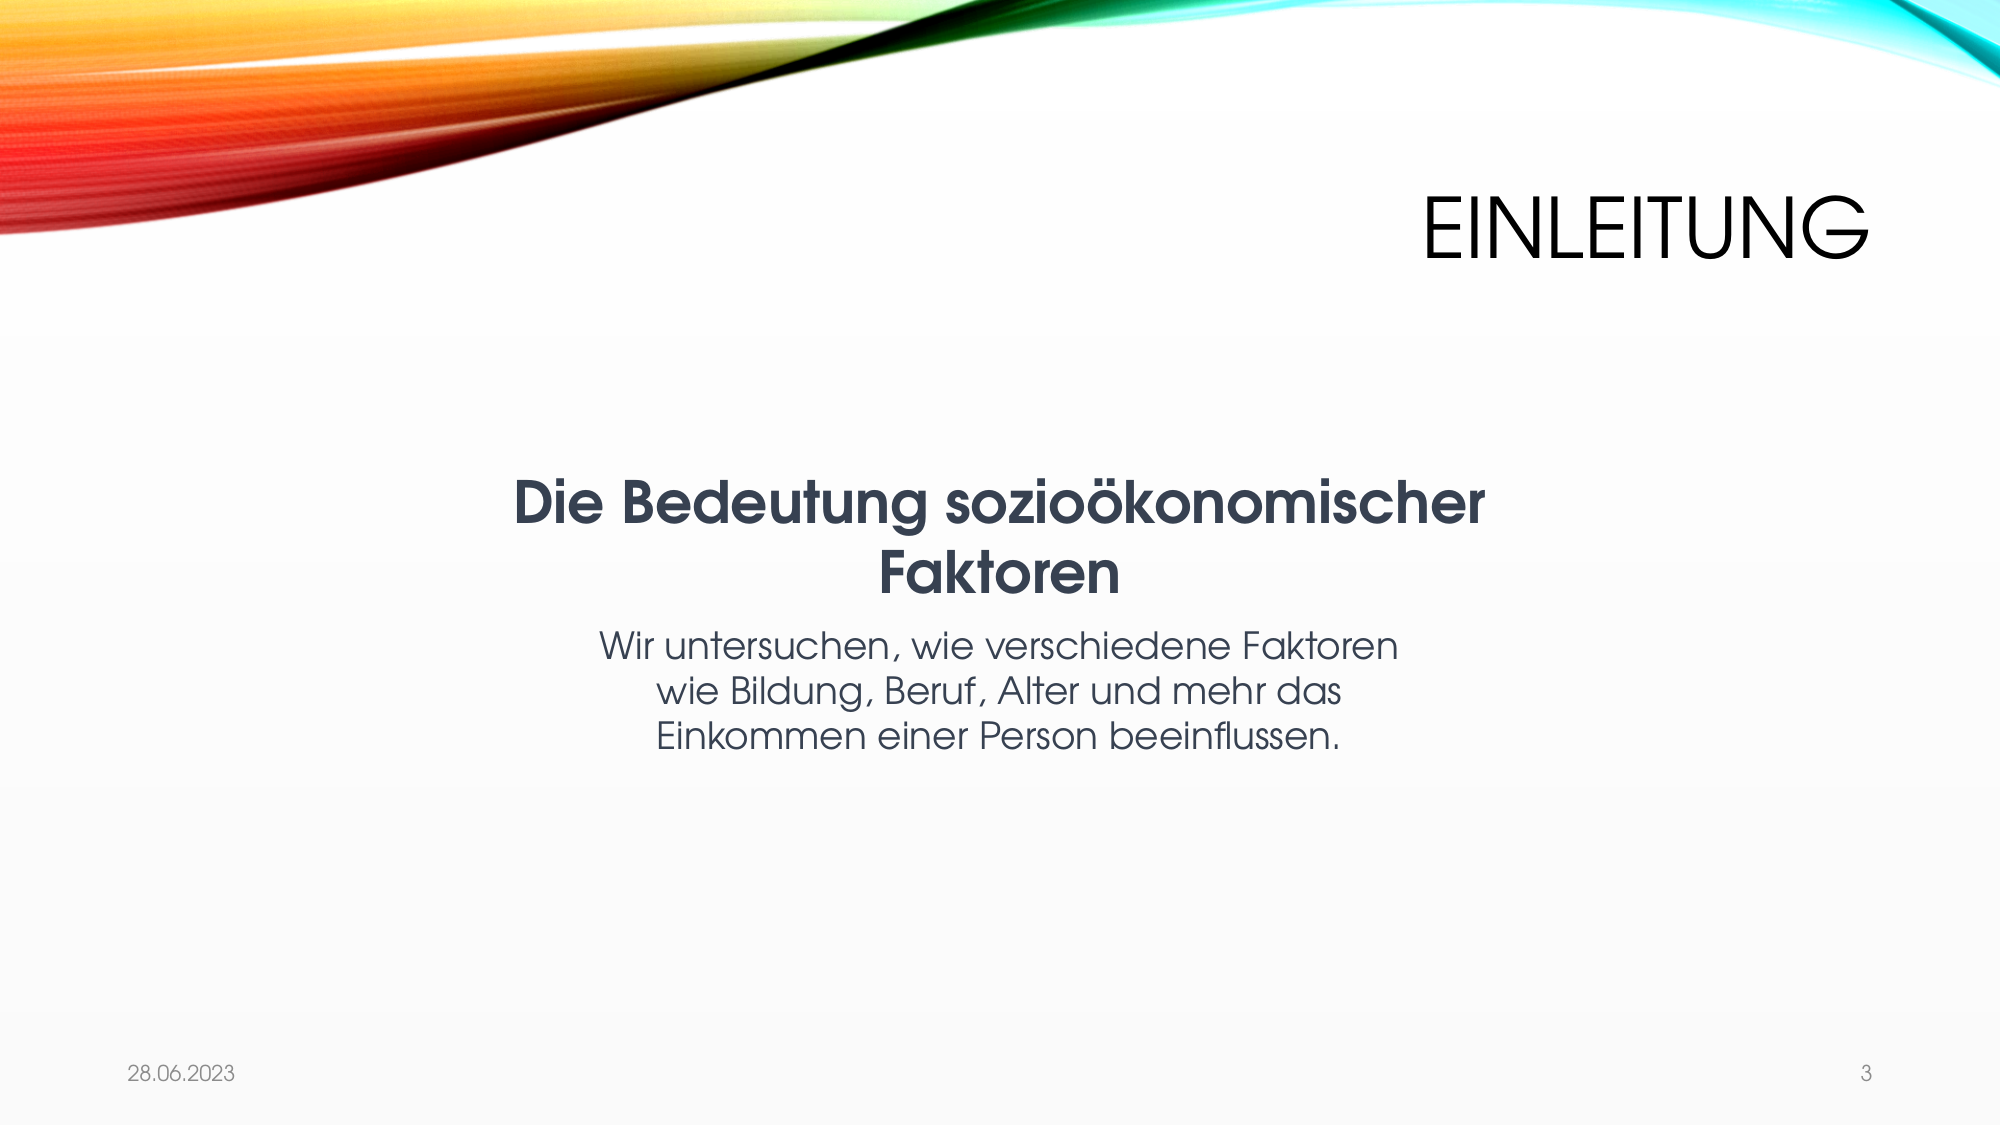

# Einleitung

Die Bedeutung sozioökonomischer Faktoren
Wir untersuchen, wie verschiedene Faktoren wie Bildung, Beruf, Alter und mehr das Einkommen einer Person beeinflussen.
28.06.2023
3